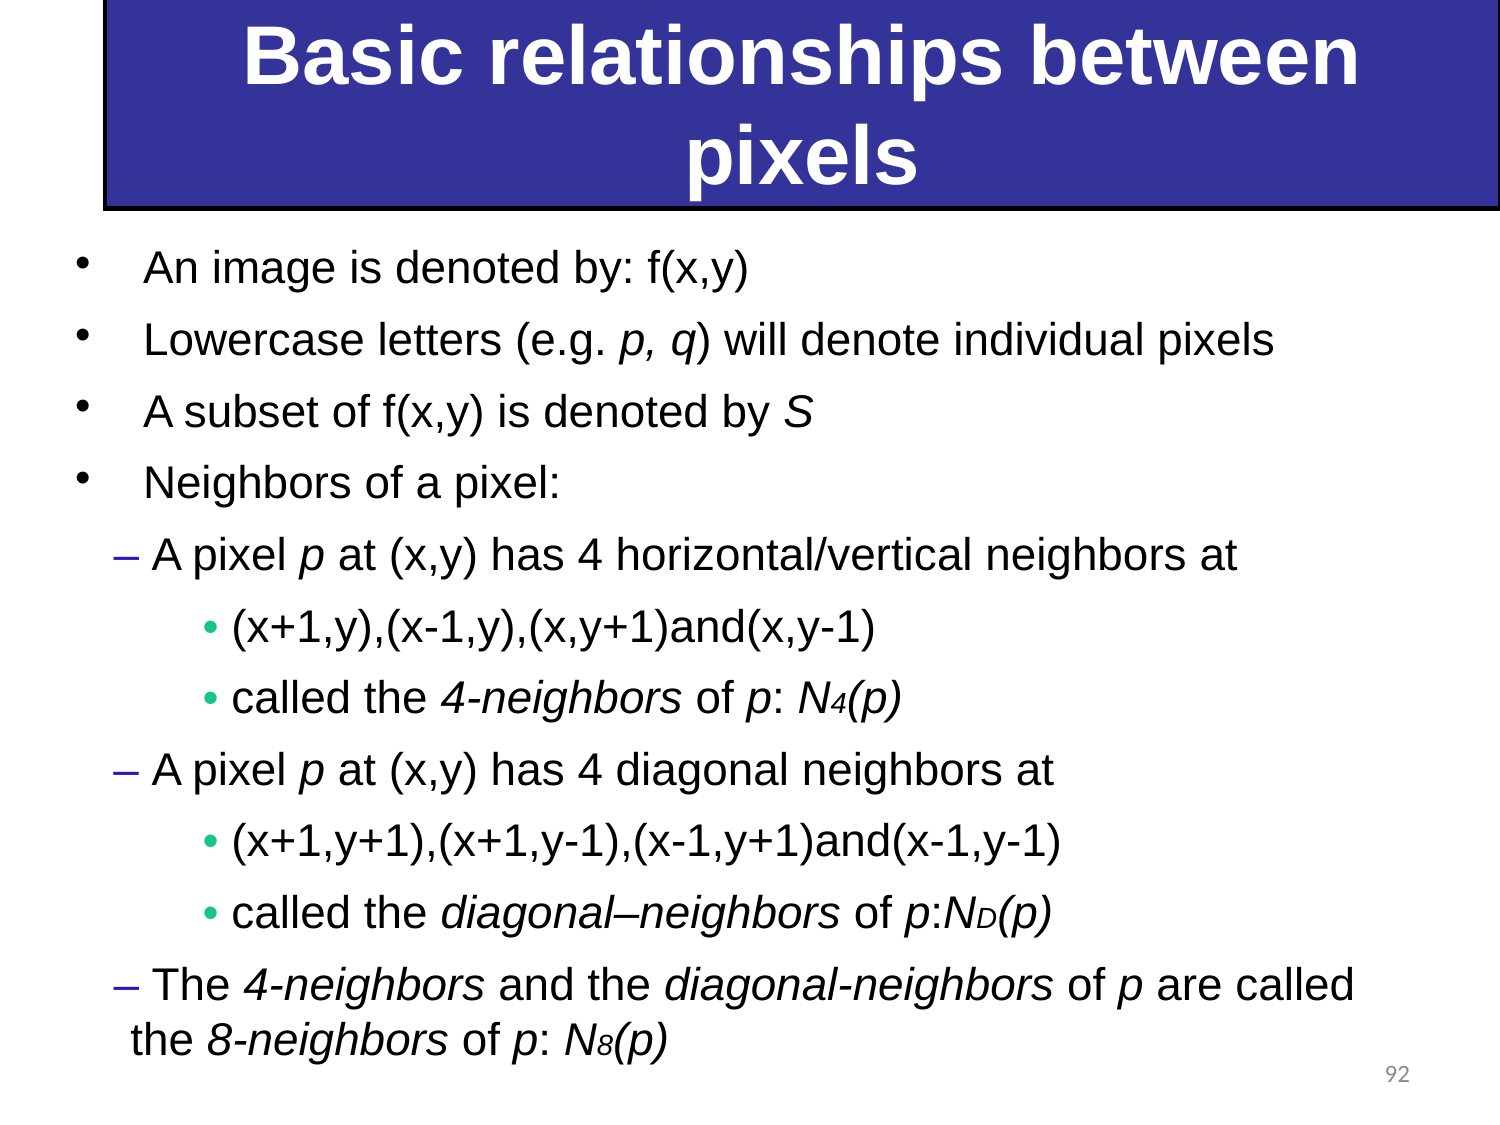

Basic relationships between pixels
 An image is denoted by: f(x,y)
 Lowercase letters (e.g. p, q) will denote individual pixels
 A subset of f(x,y) is denoted by S
 Neighbors of a pixel:
   – A pixel p at (x,y) has 4 horizontal/vertical neighbors at
          • (x+1,y),(x-1,y),(x,y+1)and(x,y-1)
          • called the 4-neighbors of p: N4(p)
   – A pixel p at (x,y) has 4 diagonal neighbors at
          • (x+1,y+1),(x+1,y-1),(x-1,y+1)and(x-1,y-1)
          • called the diagonal–neighbors of p:ND(p)
   – The 4-neighbors and the diagonal-neighbors of p are called the 8-neighbors of p: N8(p)
92